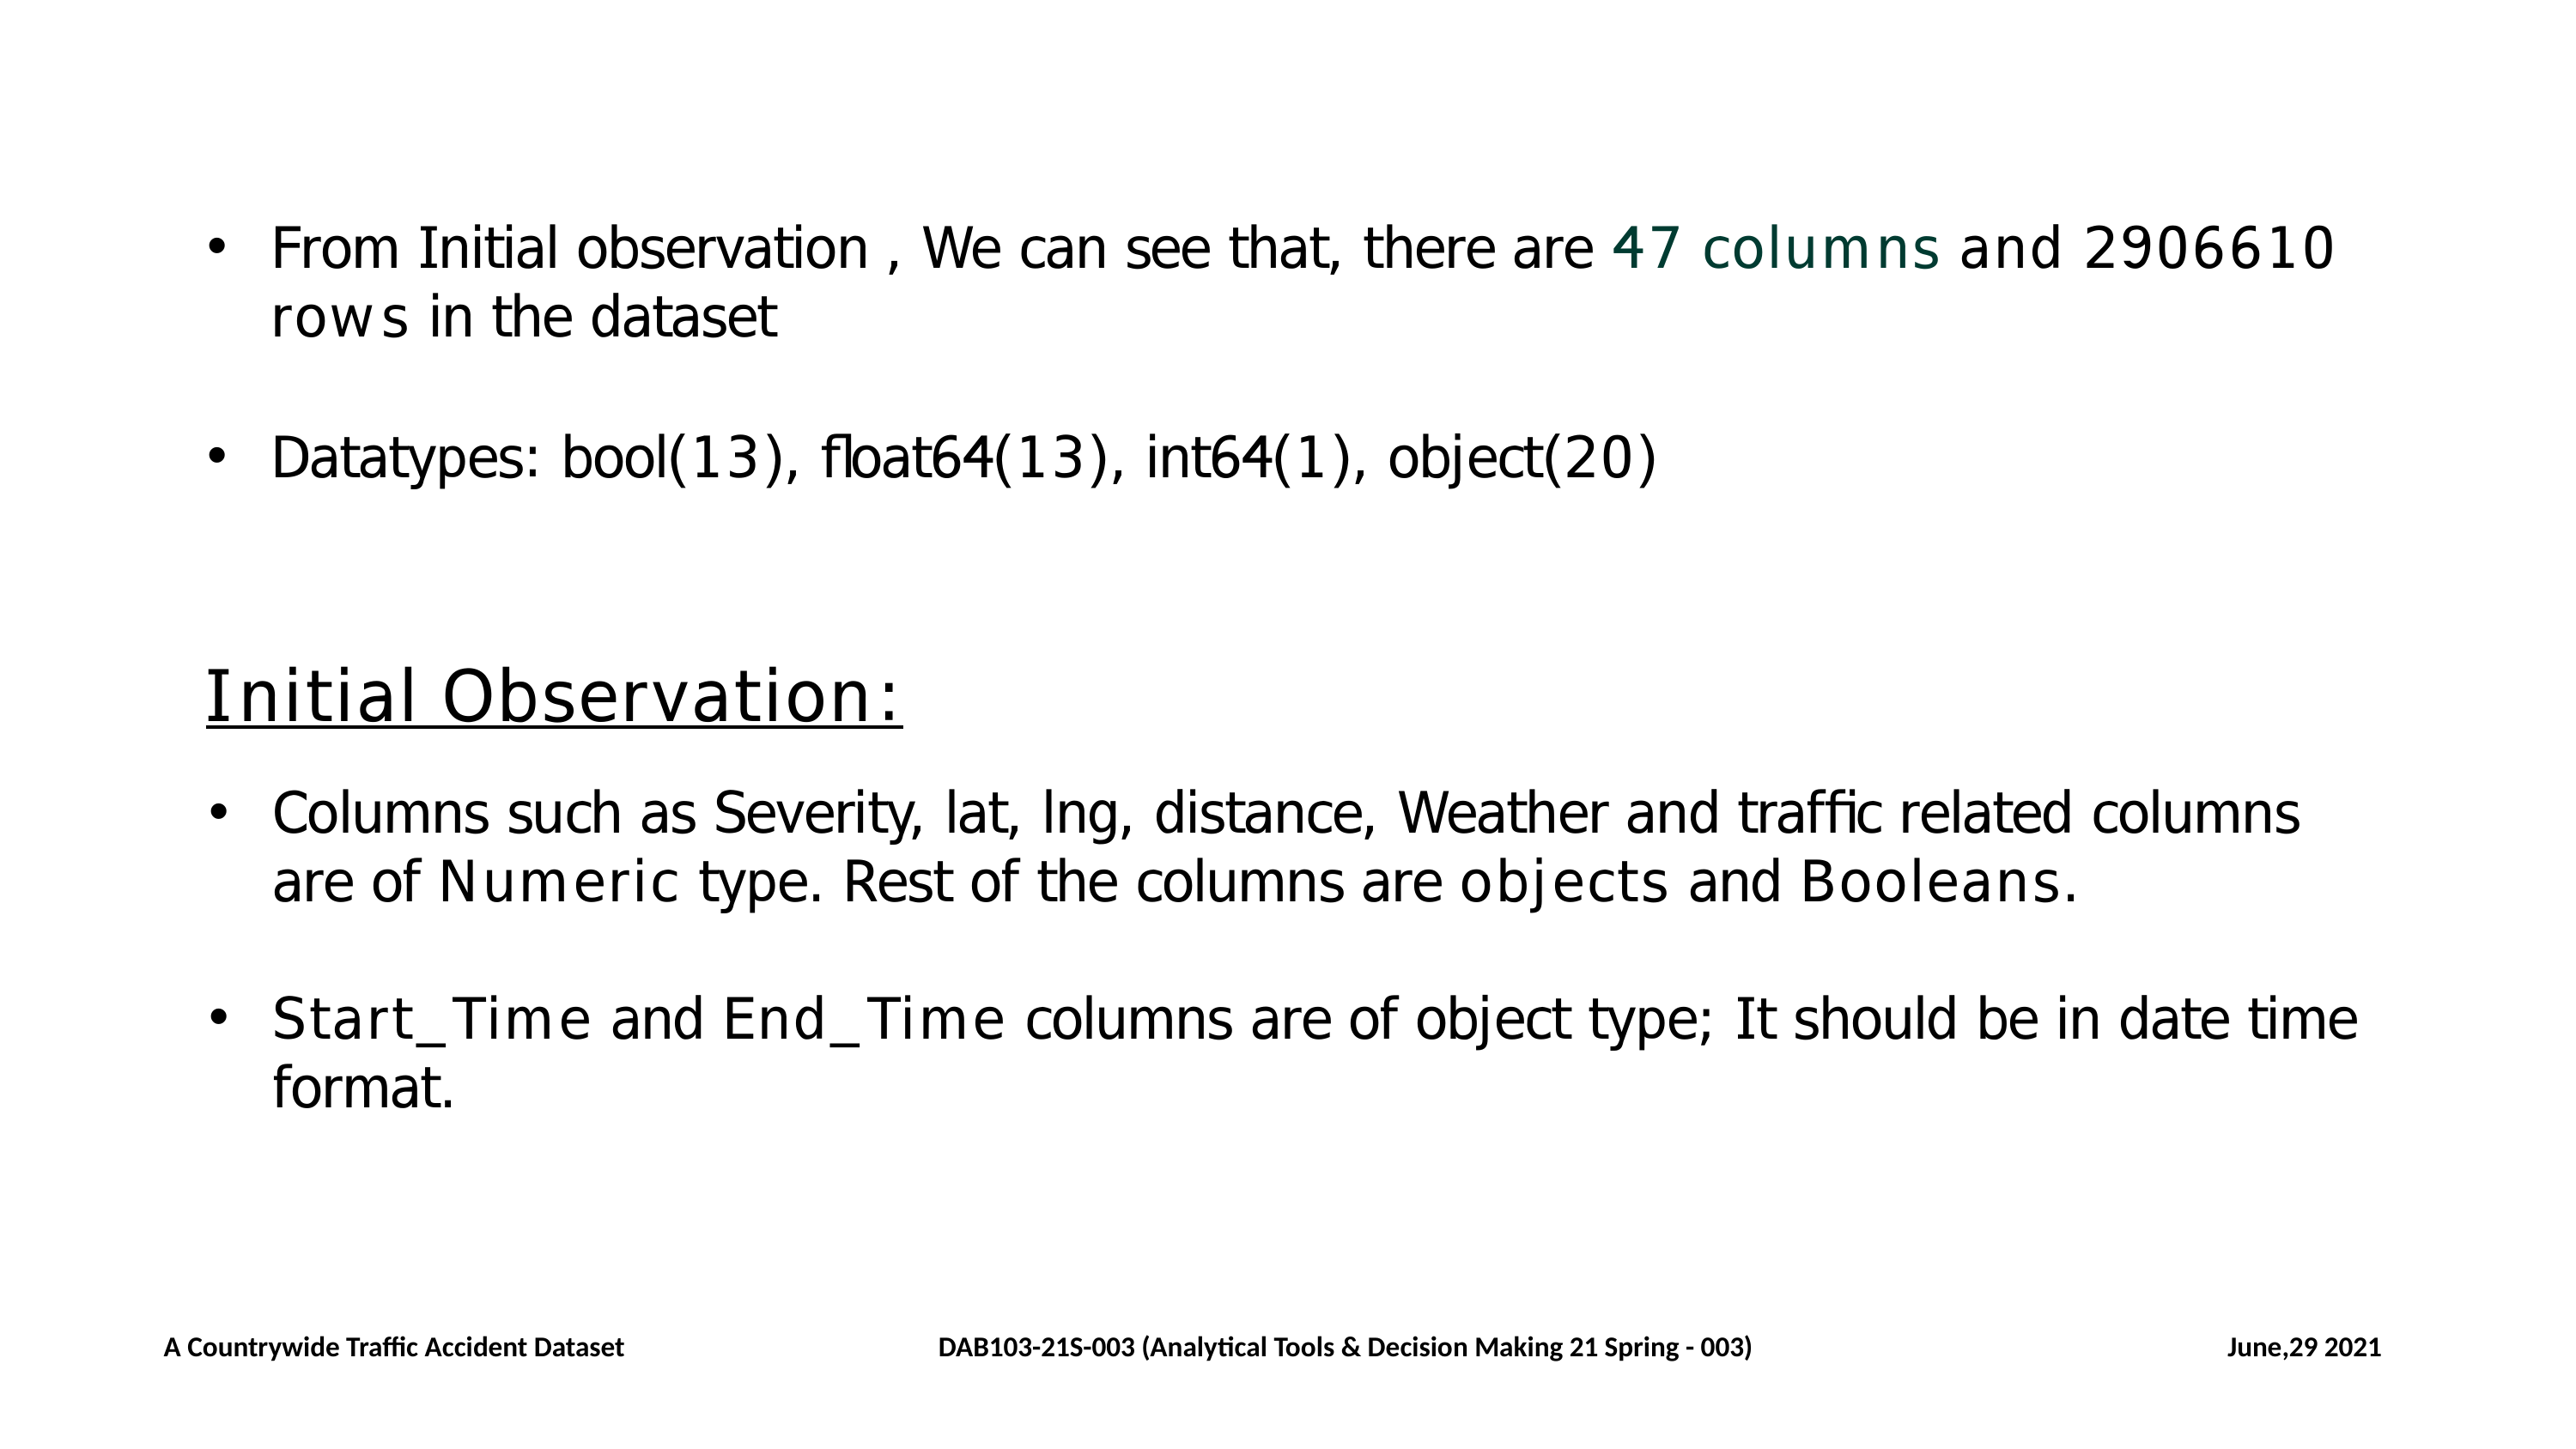

From Initial observation , We can see that, there are 47 columns and 2906610 rows in the dataset

Datatypes: bool(13), float64(13), int64(1), object(20)

Initial Observation:
Columns such as Severity, lat, lng, distance, Weather and traffic related columns are of Numeric type. Rest of the columns are objects and Booleans.

Start_Time and End_Time columns are of object type; It should be in date time format.
A Countrywide Traffic Accident Dataset
DAB103-21S-003 (Analytical Tools & Decision Making 21 Spring - 003)
June,29 2021